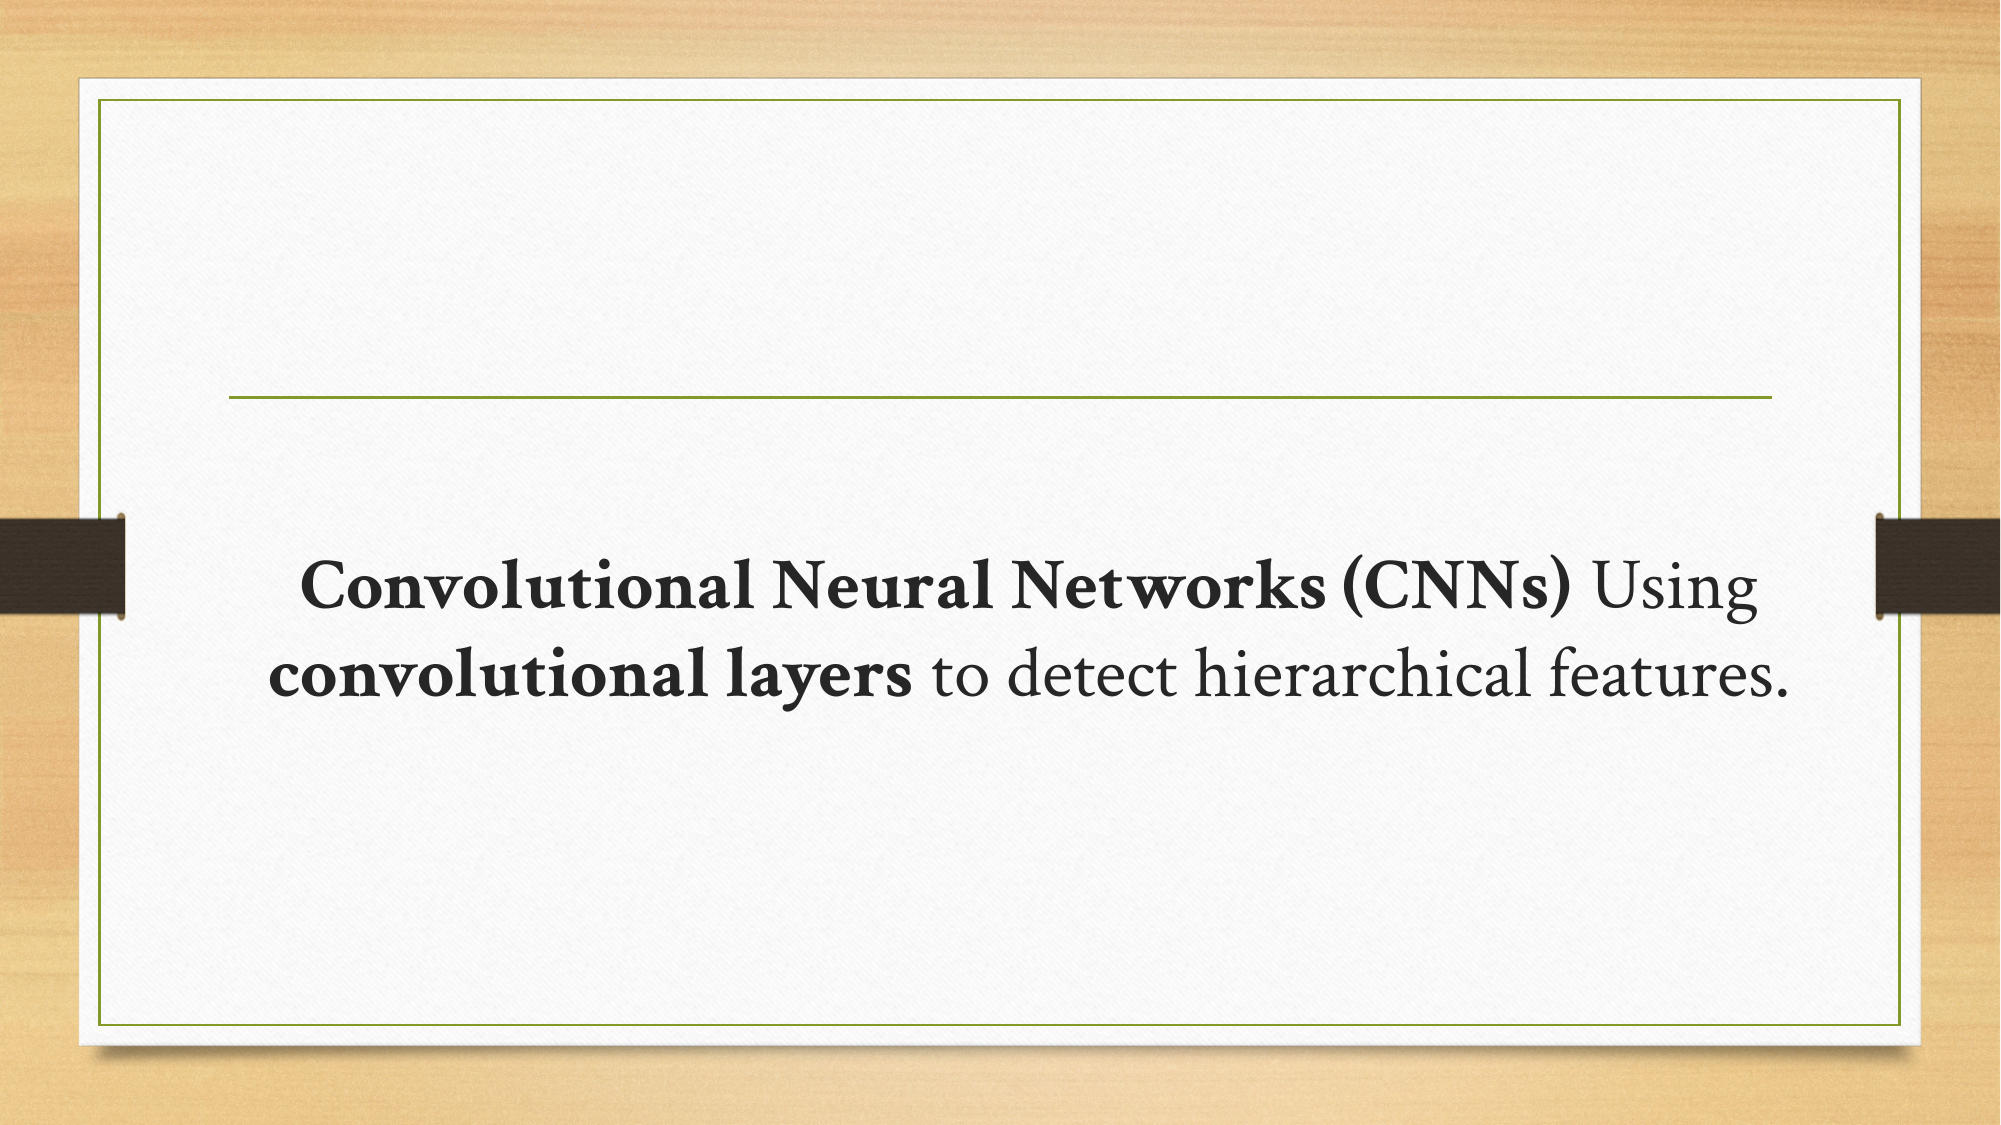

# Convolutional Neural Networks (CNNs) Using convolutional layers to detect hierarchical features.